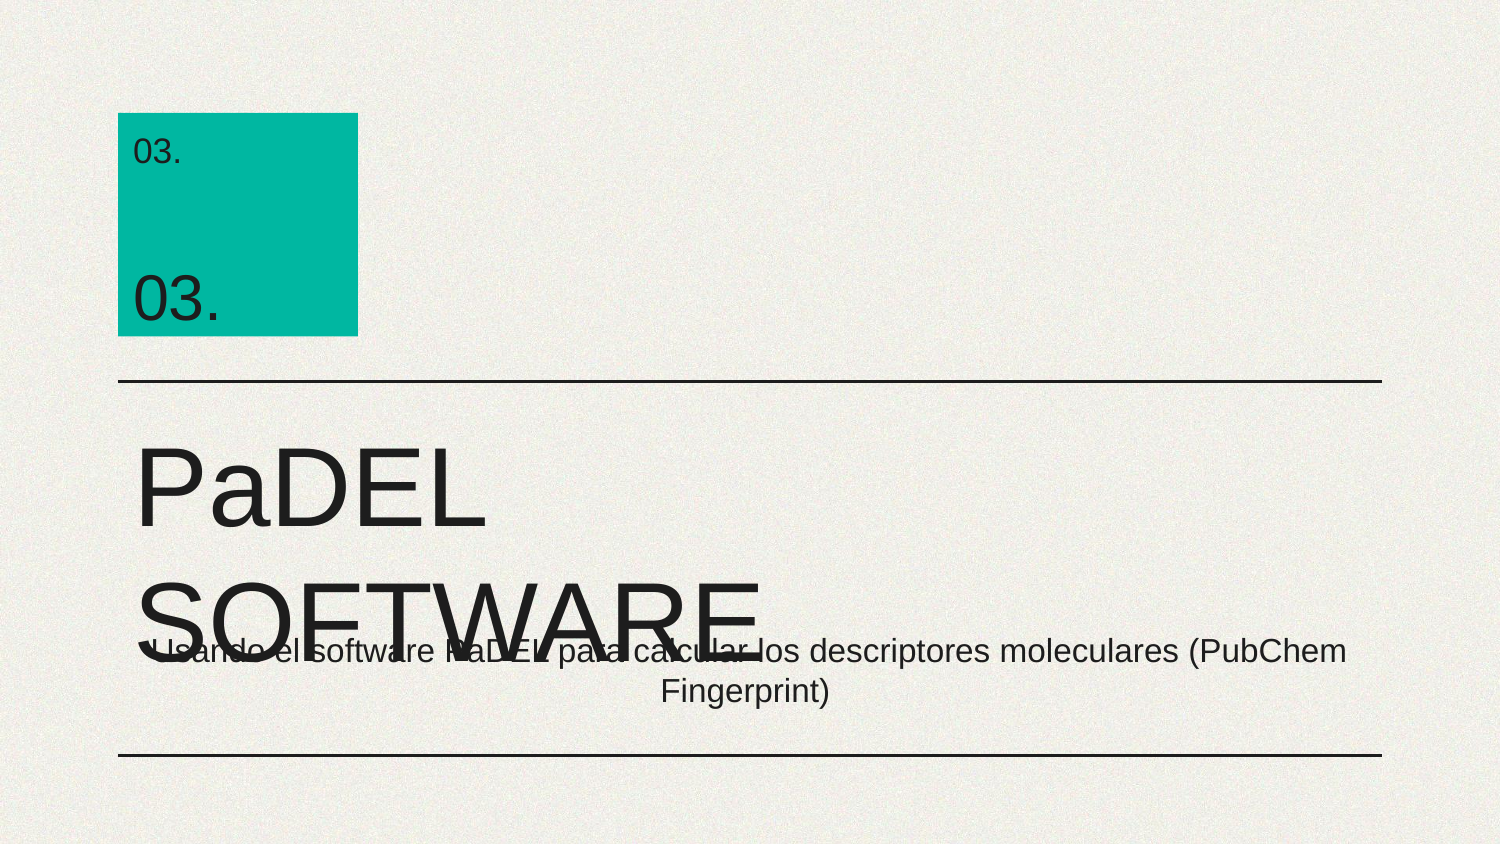

03.

03.
# PaDEL SOFTWARE
Usando el software PaDEL para calcular los descriptores moleculares (PubChem Fingerprint)